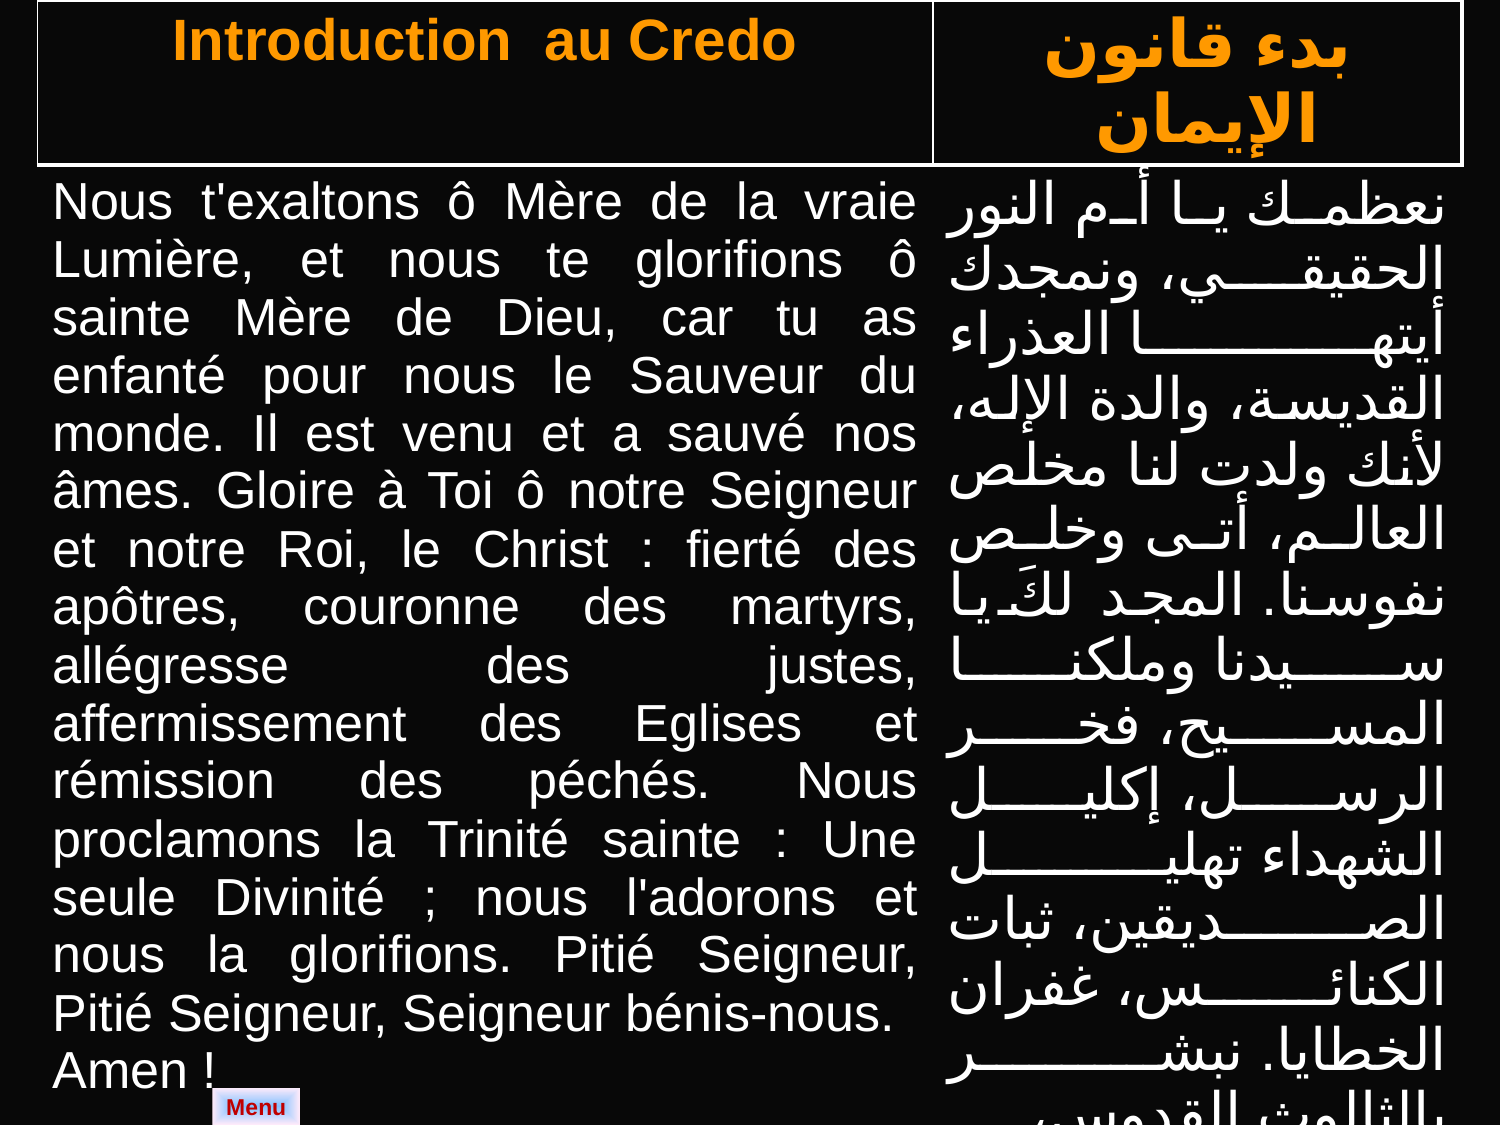

| Introduction au Credo | بدء قانون الإيمان |
| --- | --- |
| Nous t'exaltons ô Mère de la vraie Lumière, et nous te glorifions ô sainte Mère de Dieu, car tu as enfanté pour nous le Sauveur du monde. Il est venu et a sauvé nos âmes. Gloire à Toi ô notre Seigneur et notre Roi, le Christ : fierté des apôtres, couronne des martyrs, allégresse des justes, affermissement des Eglises et rémission des péchés. Nous proclamons la Trinité sainte : Une seule Divinité ; nous l'adorons et nous la glorifions. Pitié Seigneur, Pitié Seigneur, Seigneur bénis-nous. Amen ! | نعظمك يا أم النور الحقيقي، ونمجدك أيتها العذراء القديسة، والدة الإله، لأنك ولدت لنا مخلص العالم، أتى وخلص نفوسنا. المجد لكَ يا سيدنا وملكنا المسيح، فخر الرسل، إكليل الشهداء تهليل الصديقين، ثبات الكنائس، غفران الخطايا. نبشر بالثالوث القدوس، لاهوت واحد، نسجد له ونمجده. يا رب ارحم. يا رب ارحم. يا رب بارك. أمين. |
Menu